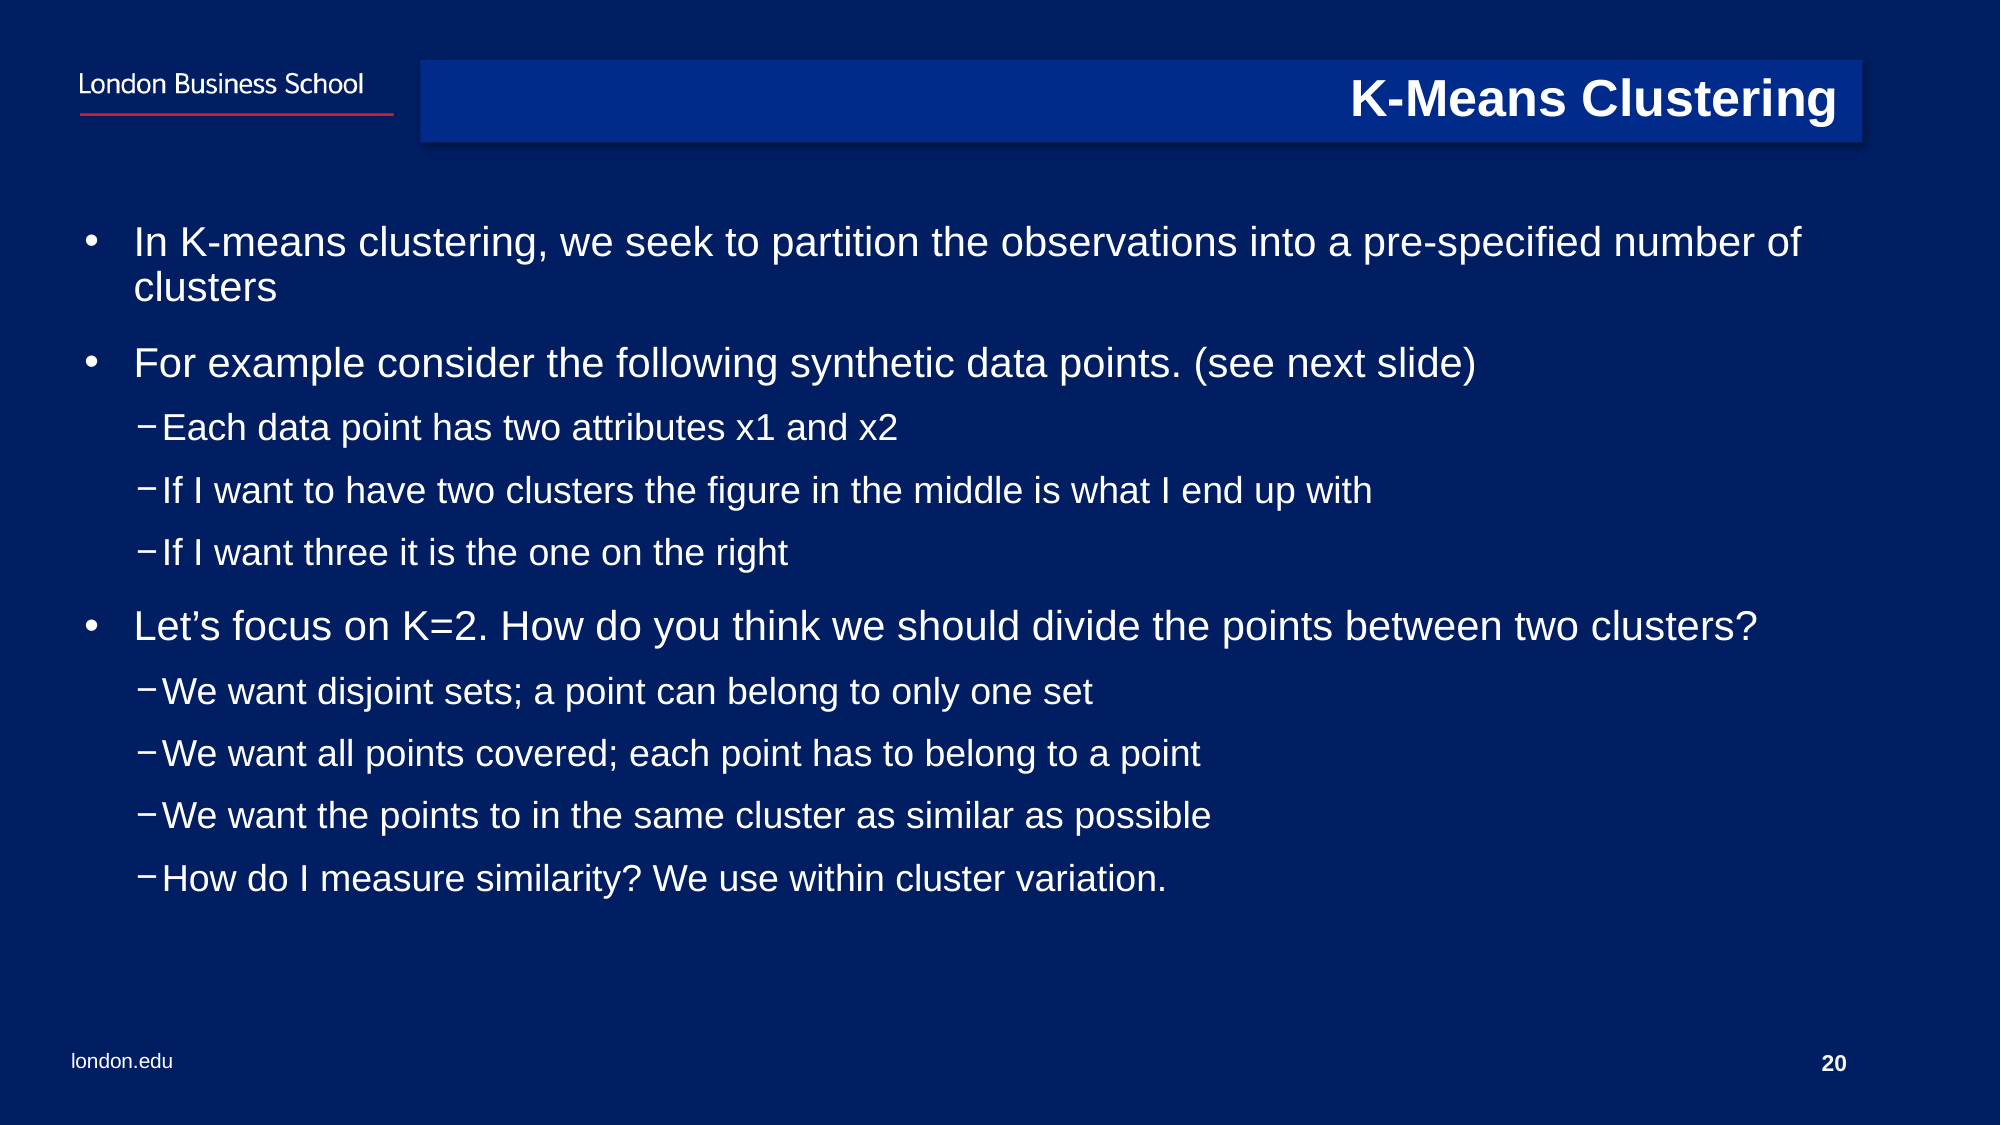

# K-Means Clustering
In K-means clustering, we seek to partition the observations into a pre-specified number of clusters
For example consider the following synthetic data points. (see next slide)
Each data point has two attributes x1 and x2
If I want to have two clusters the figure in the middle is what I end up with
If I want three it is the one on the right
Let’s focus on K=2. How do you think we should divide the points between two clusters?
We want disjoint sets; a point can belong to only one set
We want all points covered; each point has to belong to a point
We want the points to in the same cluster as similar as possible
How do I measure similarity? We use within cluster variation.